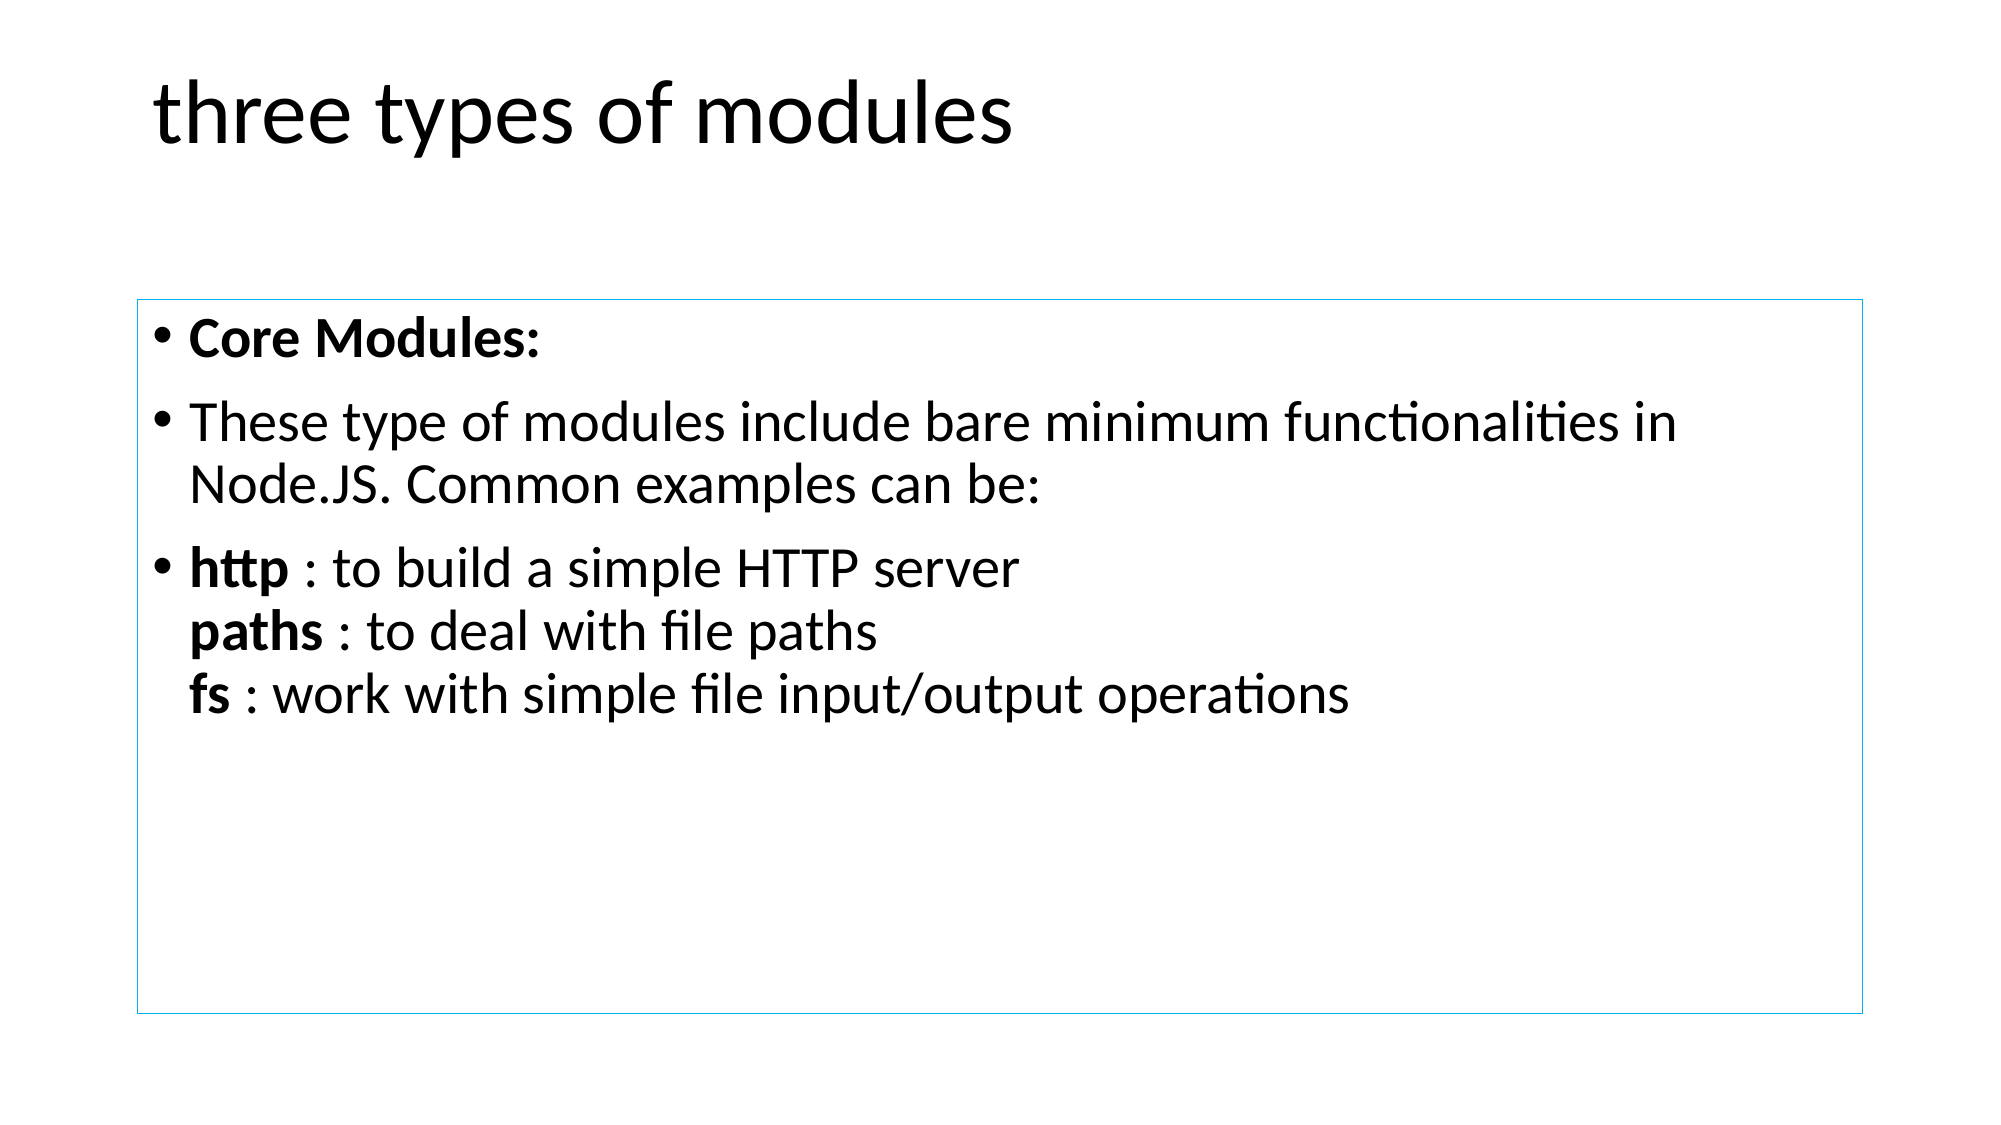

# three types of modules
Core Modules:
These type of modules include bare minimum functionalities in Node.JS. Common examples can be:
http : to build a simple HTTP server
paths : to deal with file paths
fs : work with simple file input/output operations